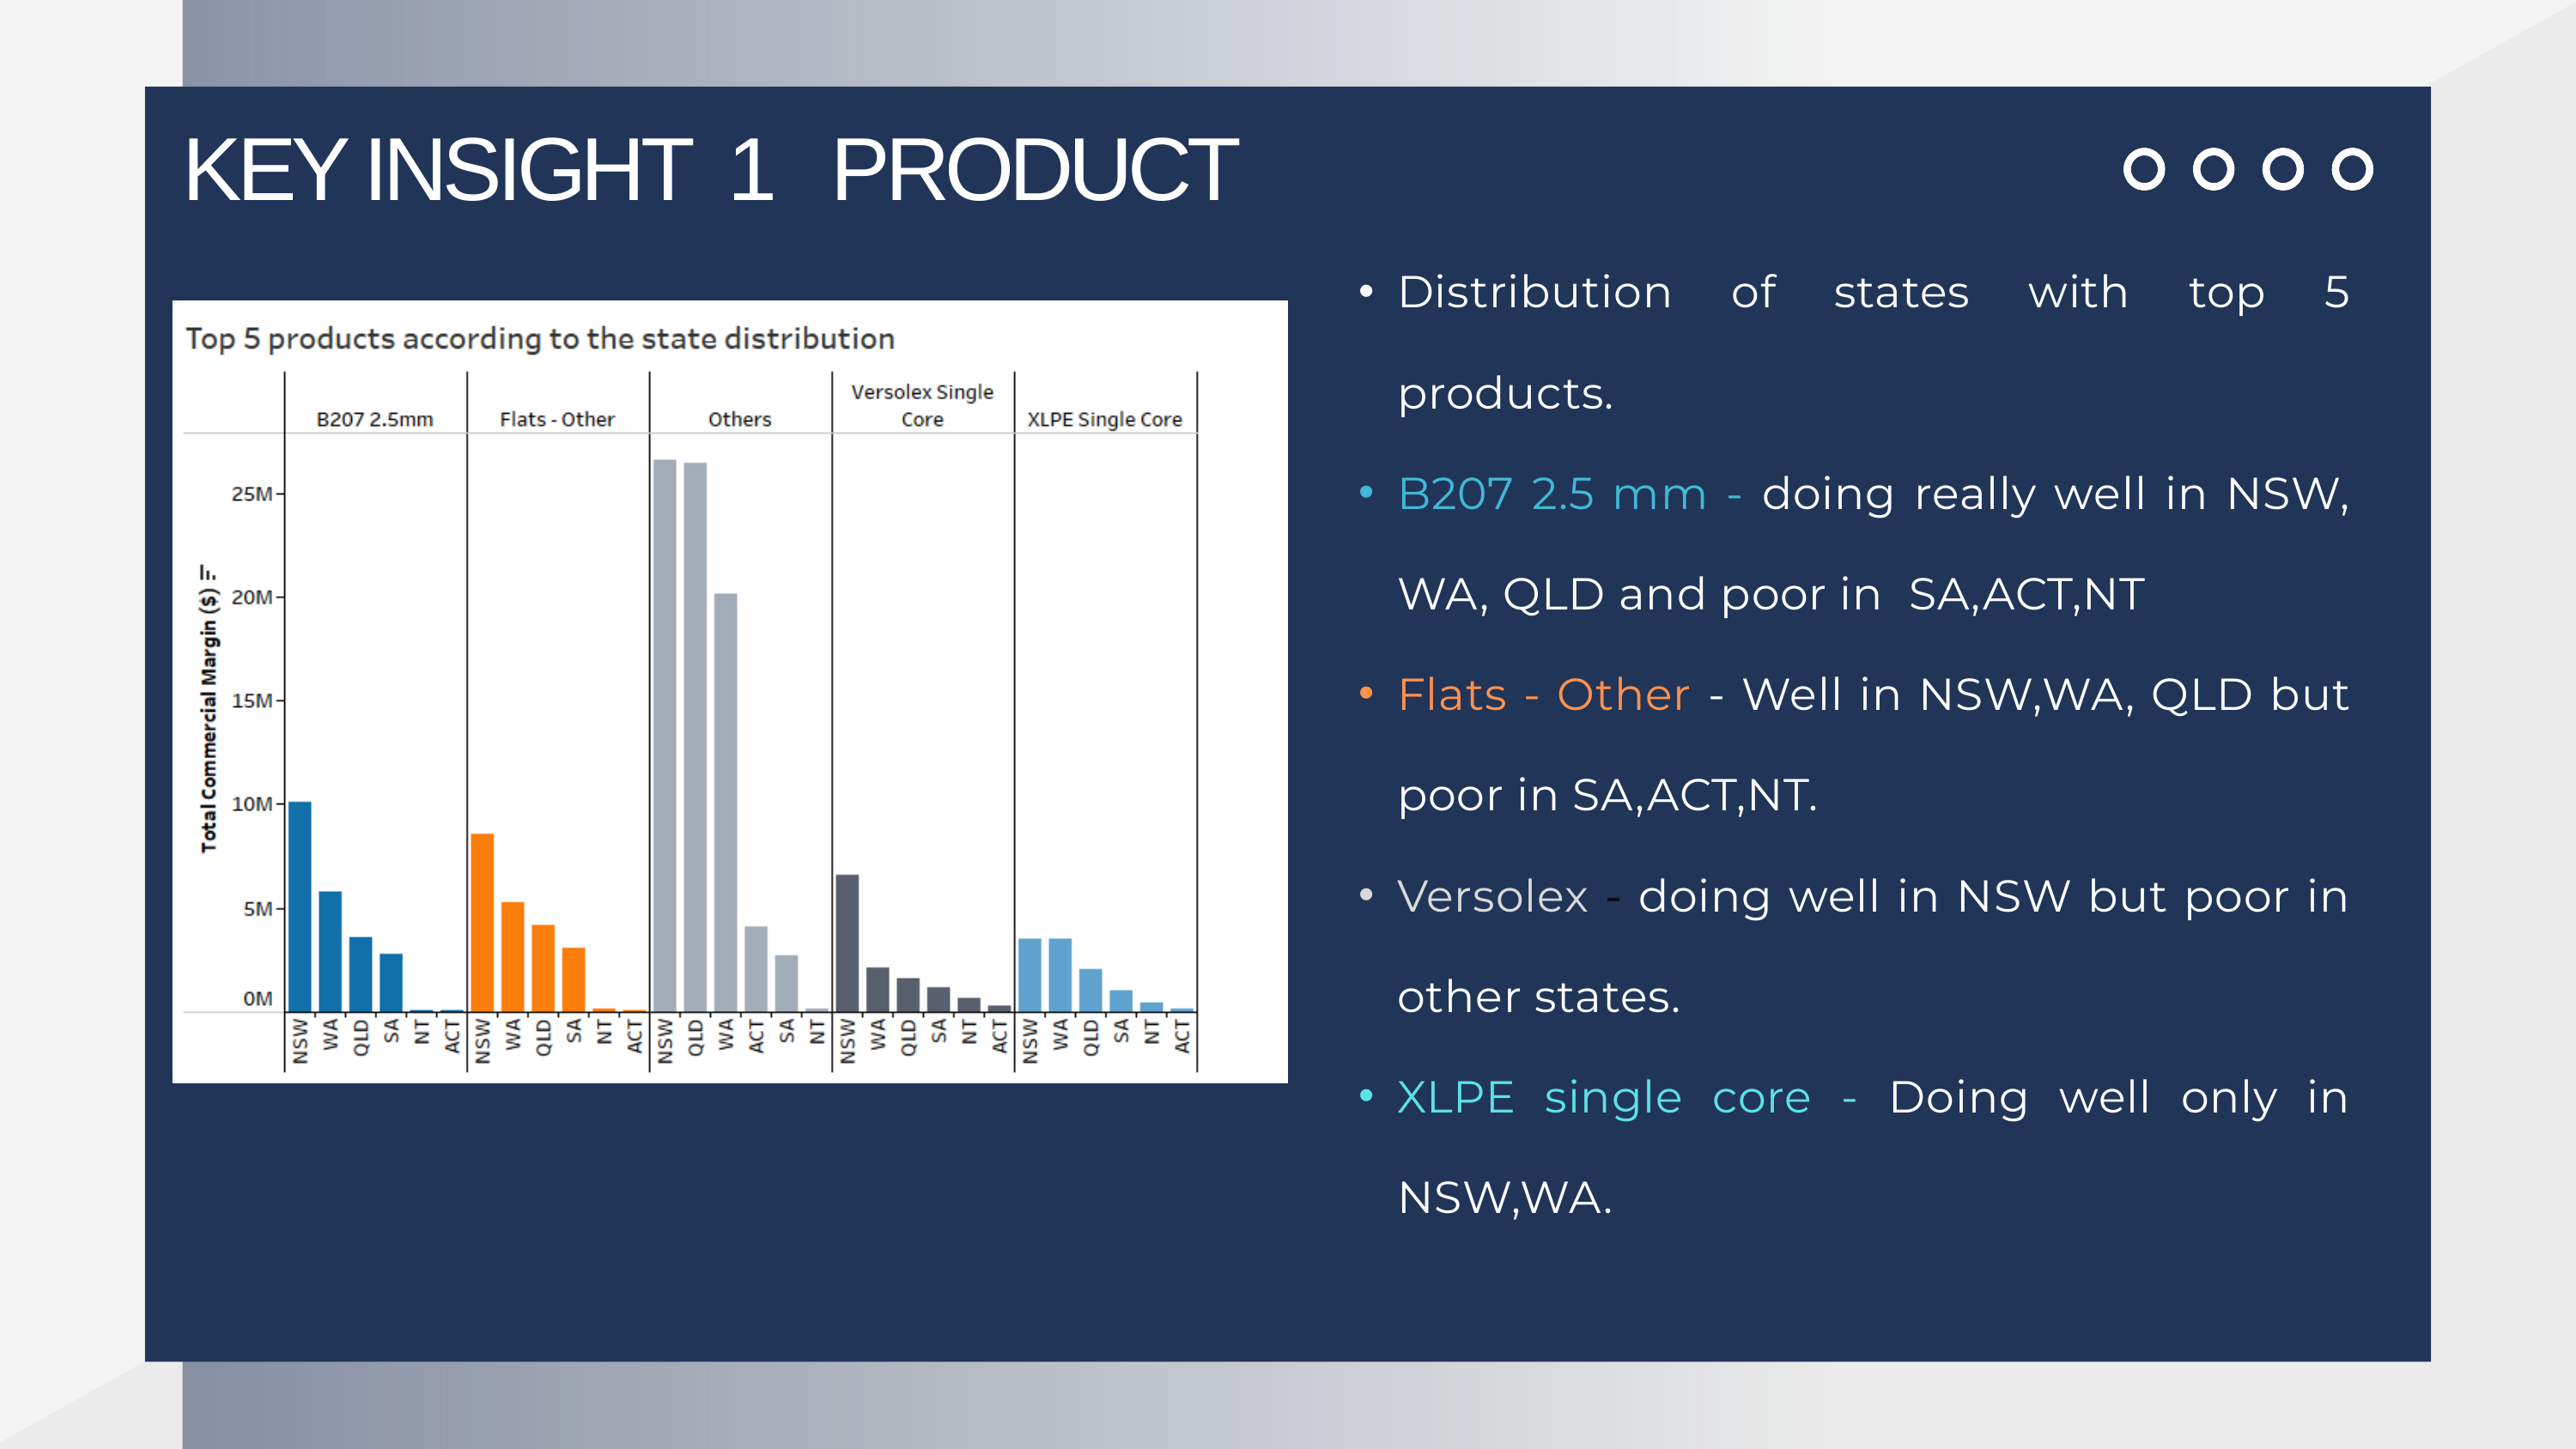

KEY INSIGHT  1   PRODUCT

Distribution of states with top 5 products.
B207 2.5 mm - doing really well in NSW, WA, QLD and poor in  SA,ACT,NT
Flats - Other - Well in NSW,WA, QLD but poor in SA,ACT,NT.
Versolex - doing well in NSW but poor in other states.
XLPE single core - Doing well only in NSW,WA.